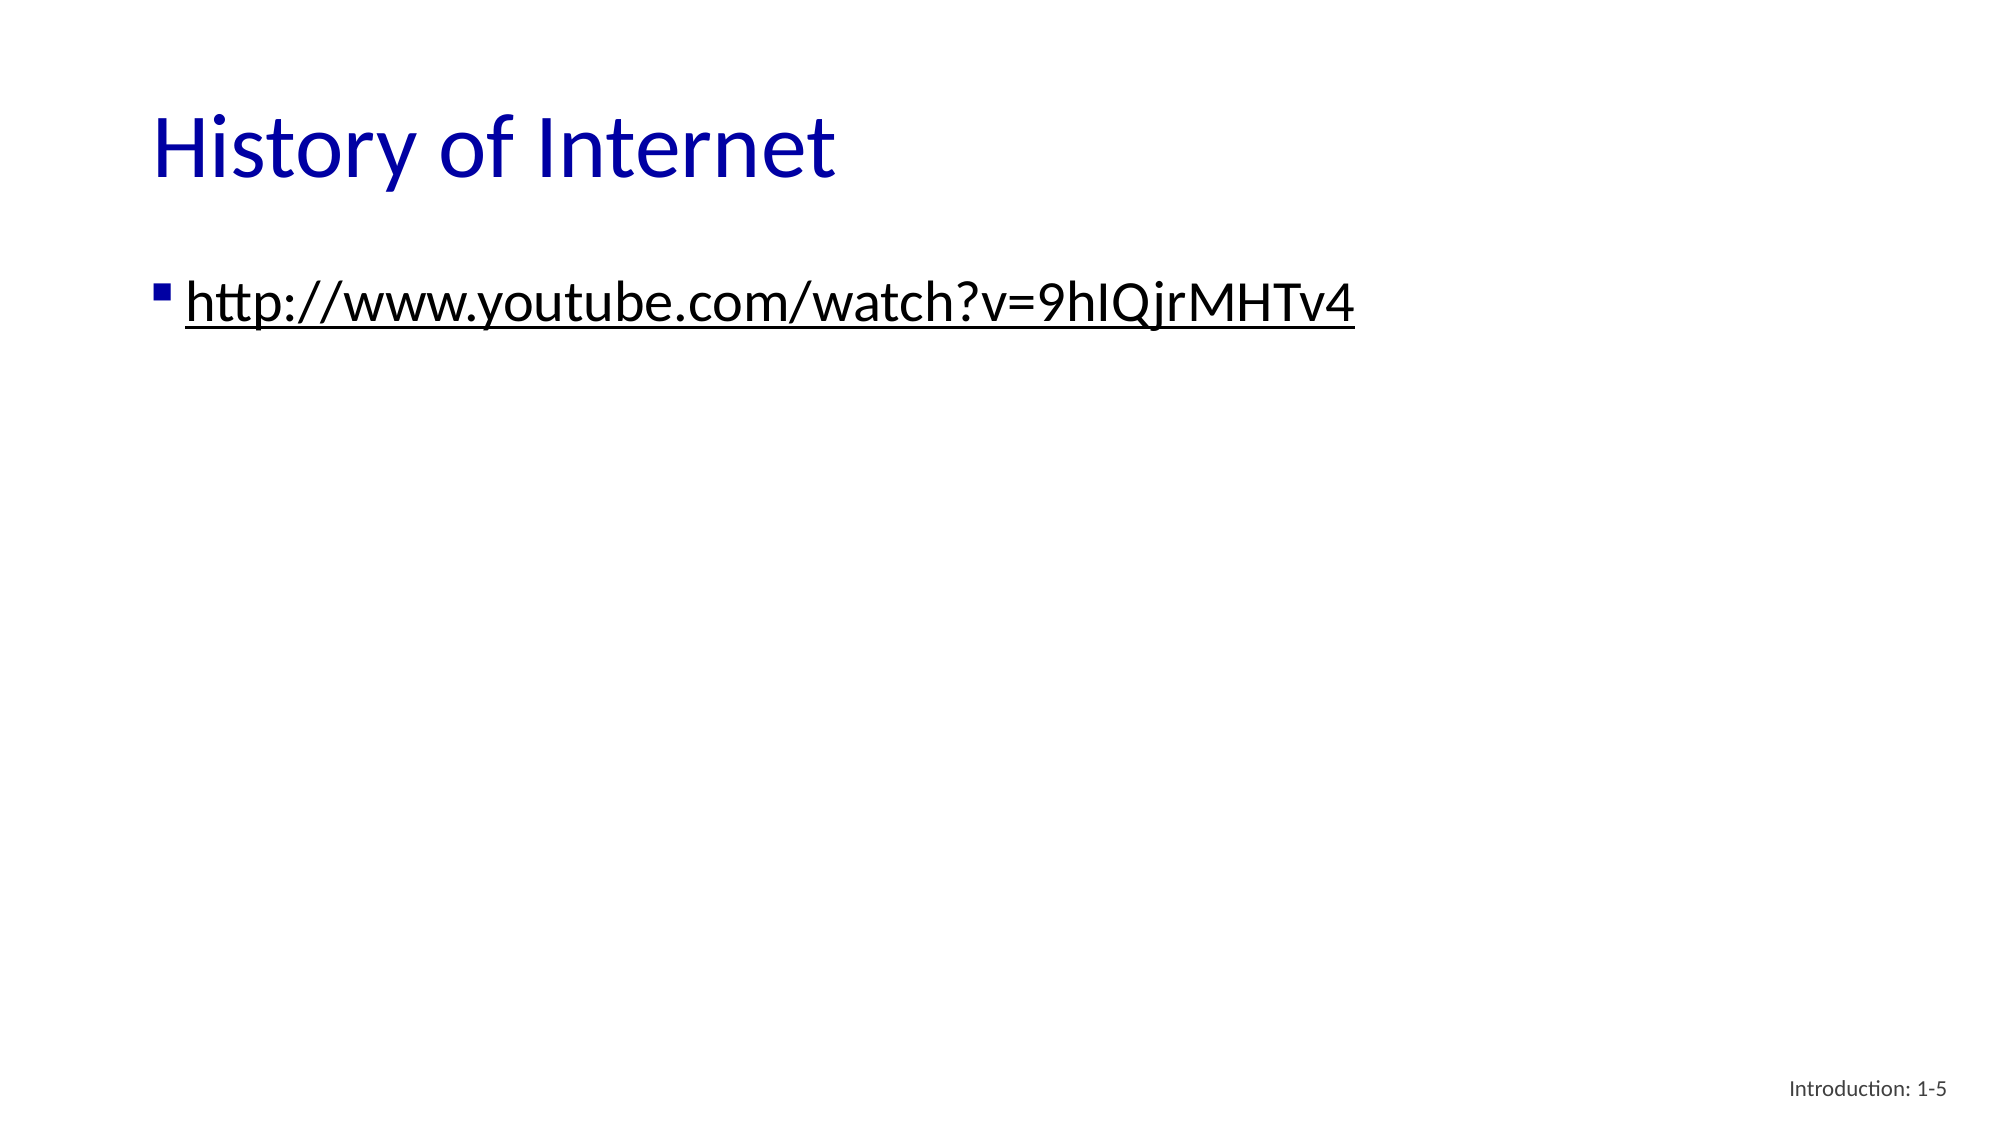

# History of Internet
http://www.youtube.com/watch?v=9hIQjrMHTv4
Introduction: 1-5